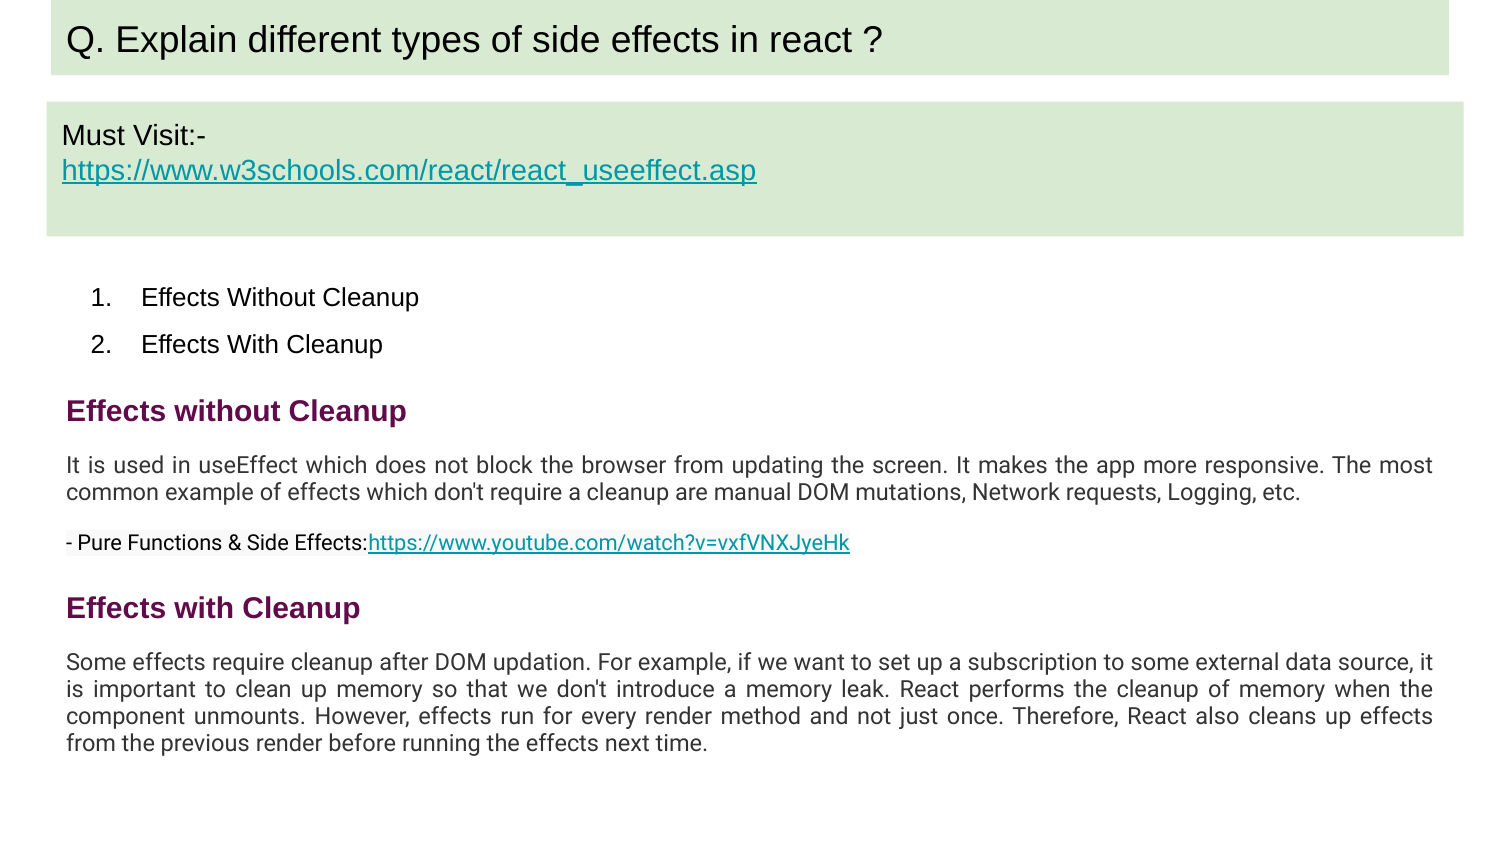

# Q. Explain different types of side effects in react ?
Must Visit:-
https://www.w3schools.com/react/react_useeffect.asp

In React component, there are two types of side effects:
Effects Without Cleanup
Effects With Cleanup
Effects without Cleanup
It is used in useEffect which does not block the browser from updating the screen. It makes the app more responsive. The most common example of effects which don't require a cleanup are manual DOM mutations, Network requests, Logging, etc.
- Pure Functions & Side Effects:https://www.youtube.com/watch?v=vxfVNXJyeHk
Effects with Cleanup
Some effects require cleanup after DOM updation. For example, if we want to set up a subscription to some external data source, it is important to clean up memory so that we don't introduce a memory leak. React performs the cleanup of memory when the component unmounts. However, effects run for every render method and not just once. Therefore, React also cleans up effects from the previous render before running the effects next time.